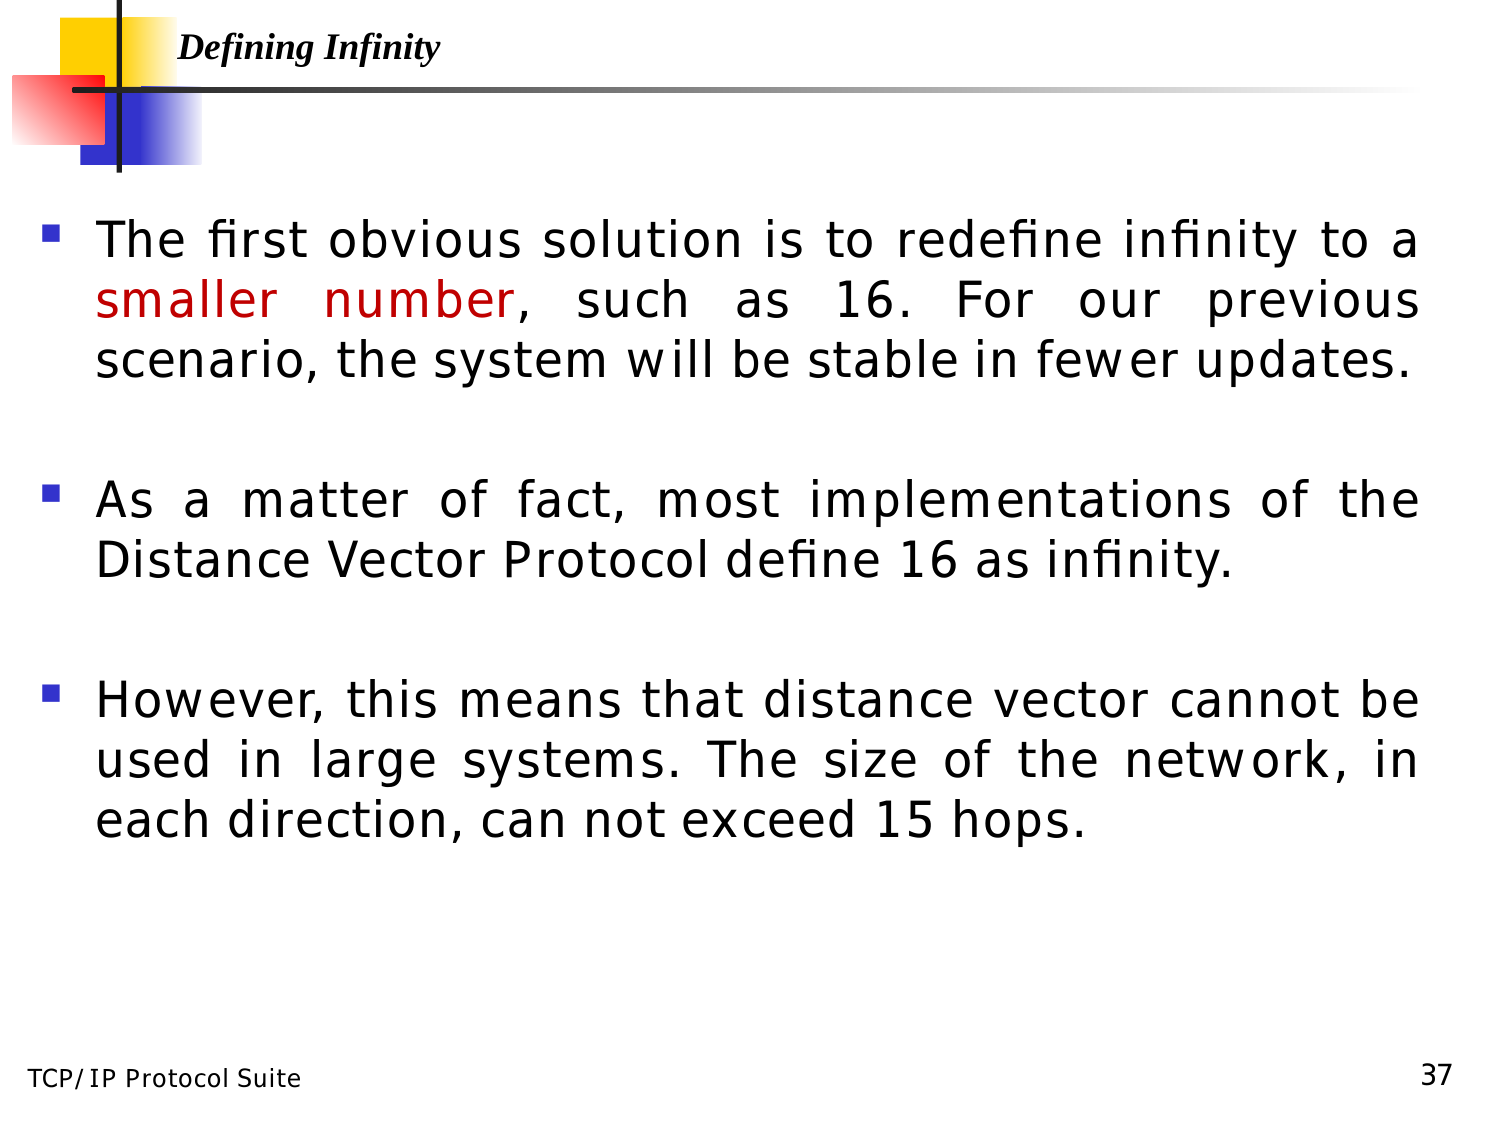

Defining Infinity

The first obvious solution is to redefine infinity to a smaller number, such as 16. For our previous scenario, the system will be stable in fewer updates.

As a matter of fact, most implementations of the Distance Vector Protocol define 16 as infinity.

However, this means that distance vector cannot be used in large systems. The size of the network, in each direction, can not exceed 15 hops.
37
TCP/IP Protocol Suite